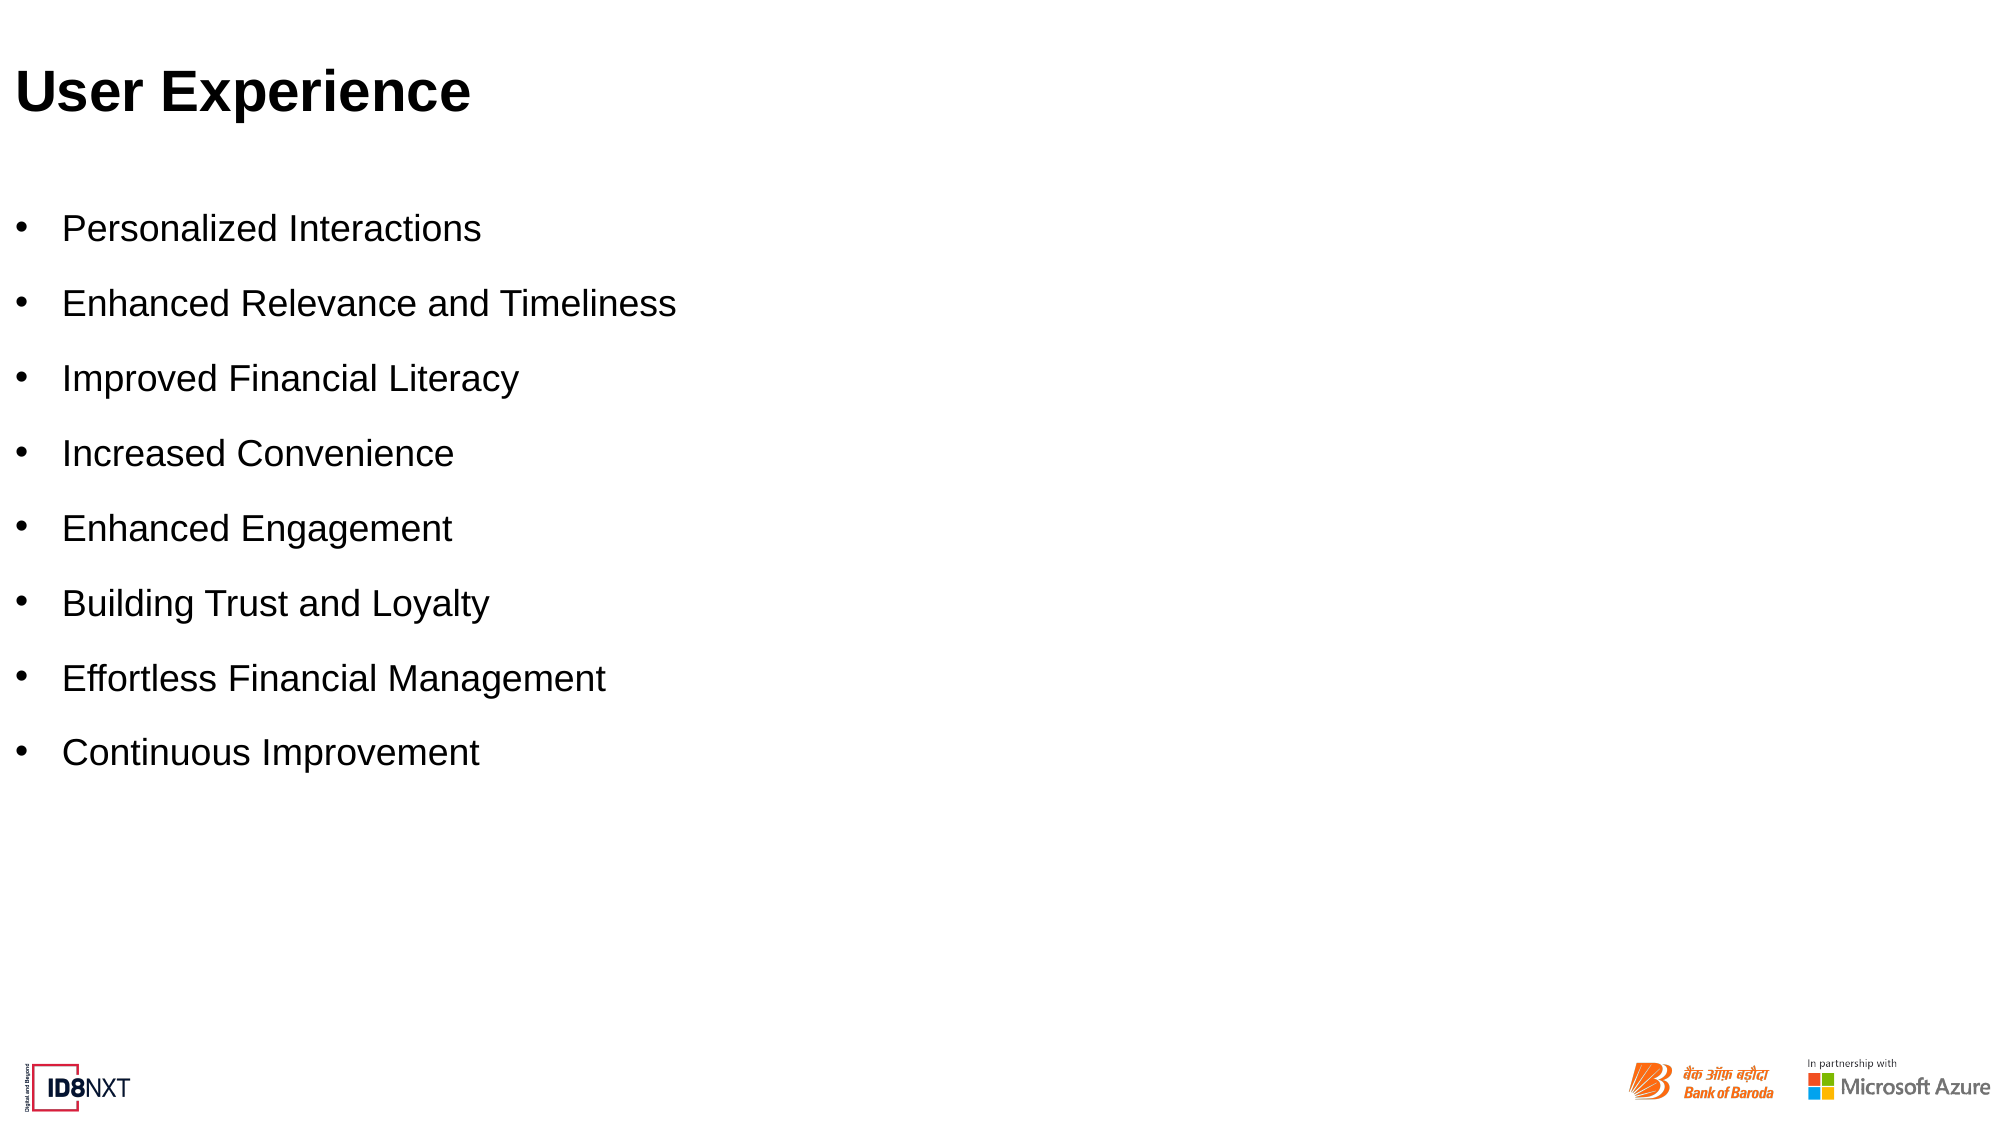

# User Experience
Personalized Interactions

Enhanced Relevance and Timeliness

Improved Financial Literacy

Increased Convenience

Enhanced Engagement

Building Trust and Loyalty

Effortless Financial Management

Continuous Improvement